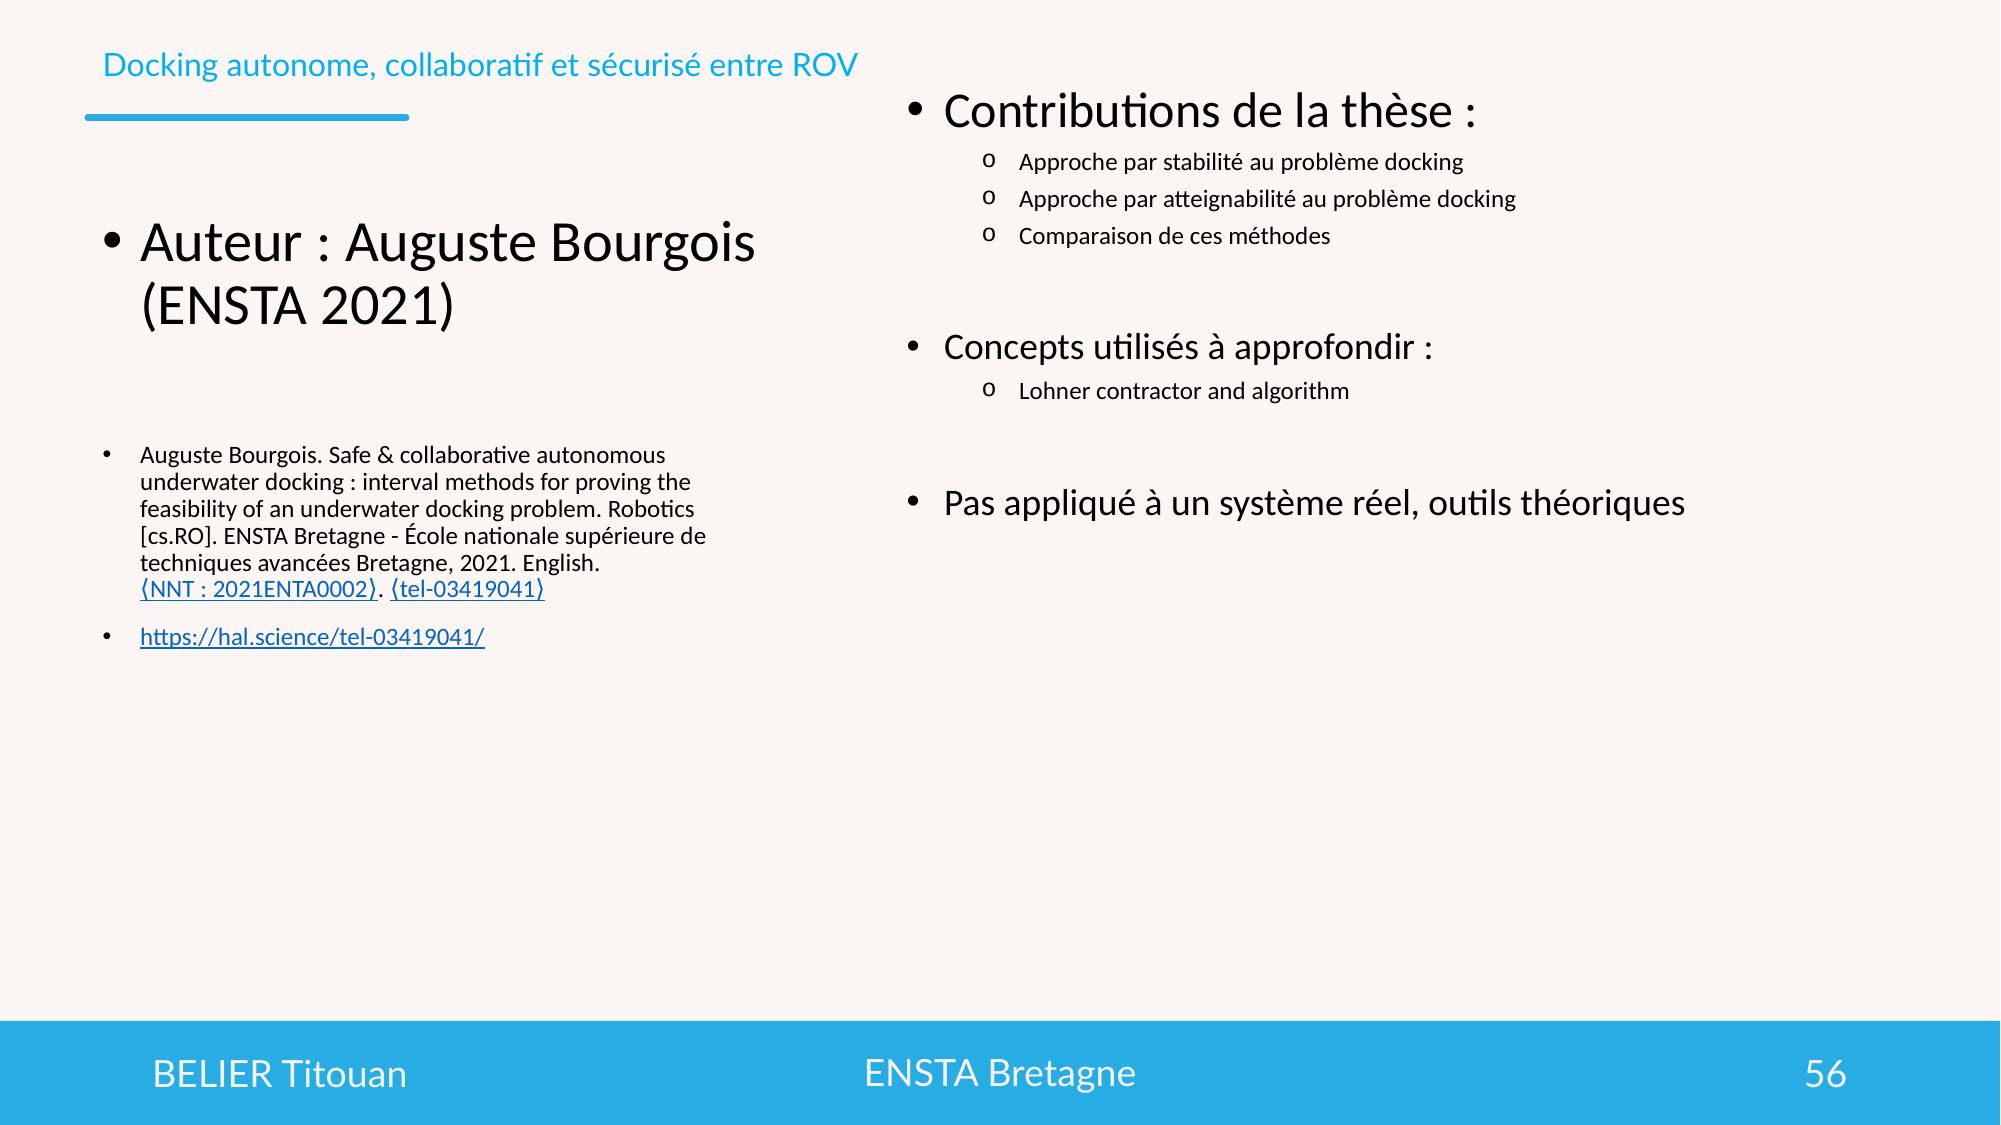

Docking autonome, collaboratif et sécurisé entre ROV
Contributions de la thèse :
Approche par stabilité au problème docking
Approche par atteignabilité au problème docking
Comparaison de ces méthodes

Concepts utilisés à approfondir :
Lohner contractor and algorithm

Pas appliqué à un système réel, outils théoriques
Auteur : Auguste Bourgois (ENSTA 2021)

Auguste Bourgois. Safe & collaborative autonomous underwater docking : interval methods for proving the feasibility of an underwater docking problem. Robotics [cs.RO]. ENSTA Bretagne - École nationale supérieure de techniques avancées Bretagne, 2021. English. ⟨NNT : 2021ENTA0002⟩. ⟨tel-03419041⟩
https://hal.science/tel-03419041/

56